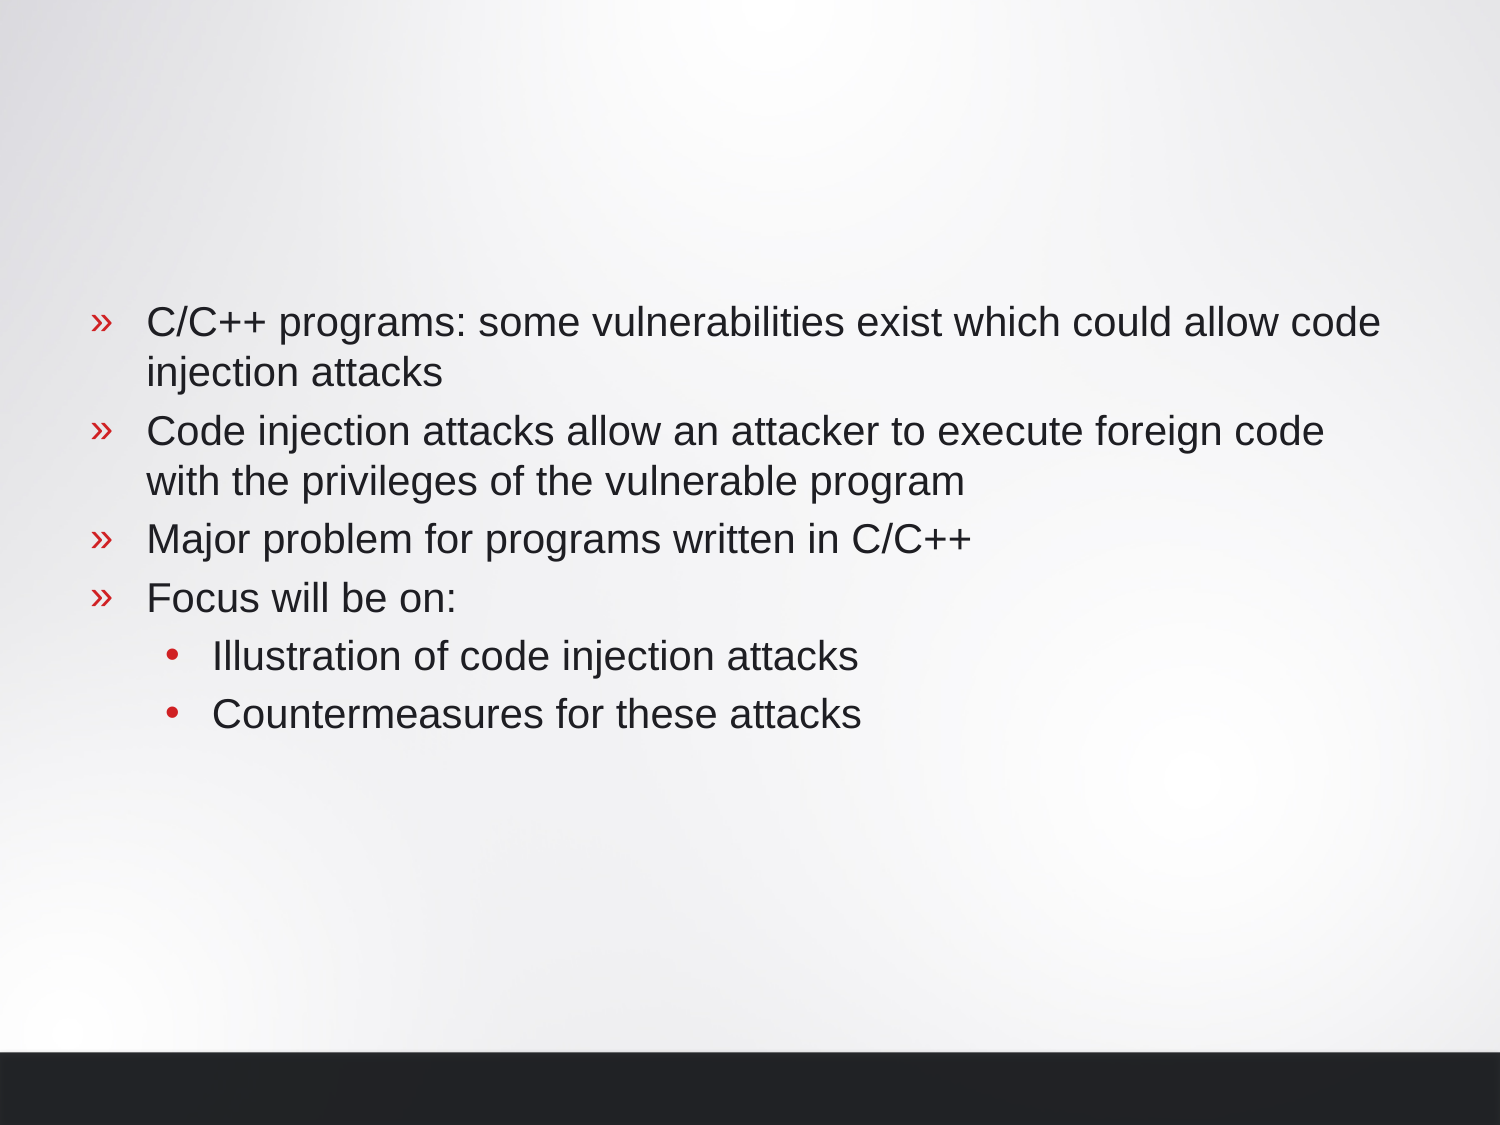

#
C/C++ programs: some vulnerabilities exist which could allow code injection attacks
Code injection attacks allow an attacker to execute foreign code with the privileges of the vulnerable program
Major problem for programs written in C/C++
Focus will be on:
Illustration of code injection attacks
Countermeasures for these attacks